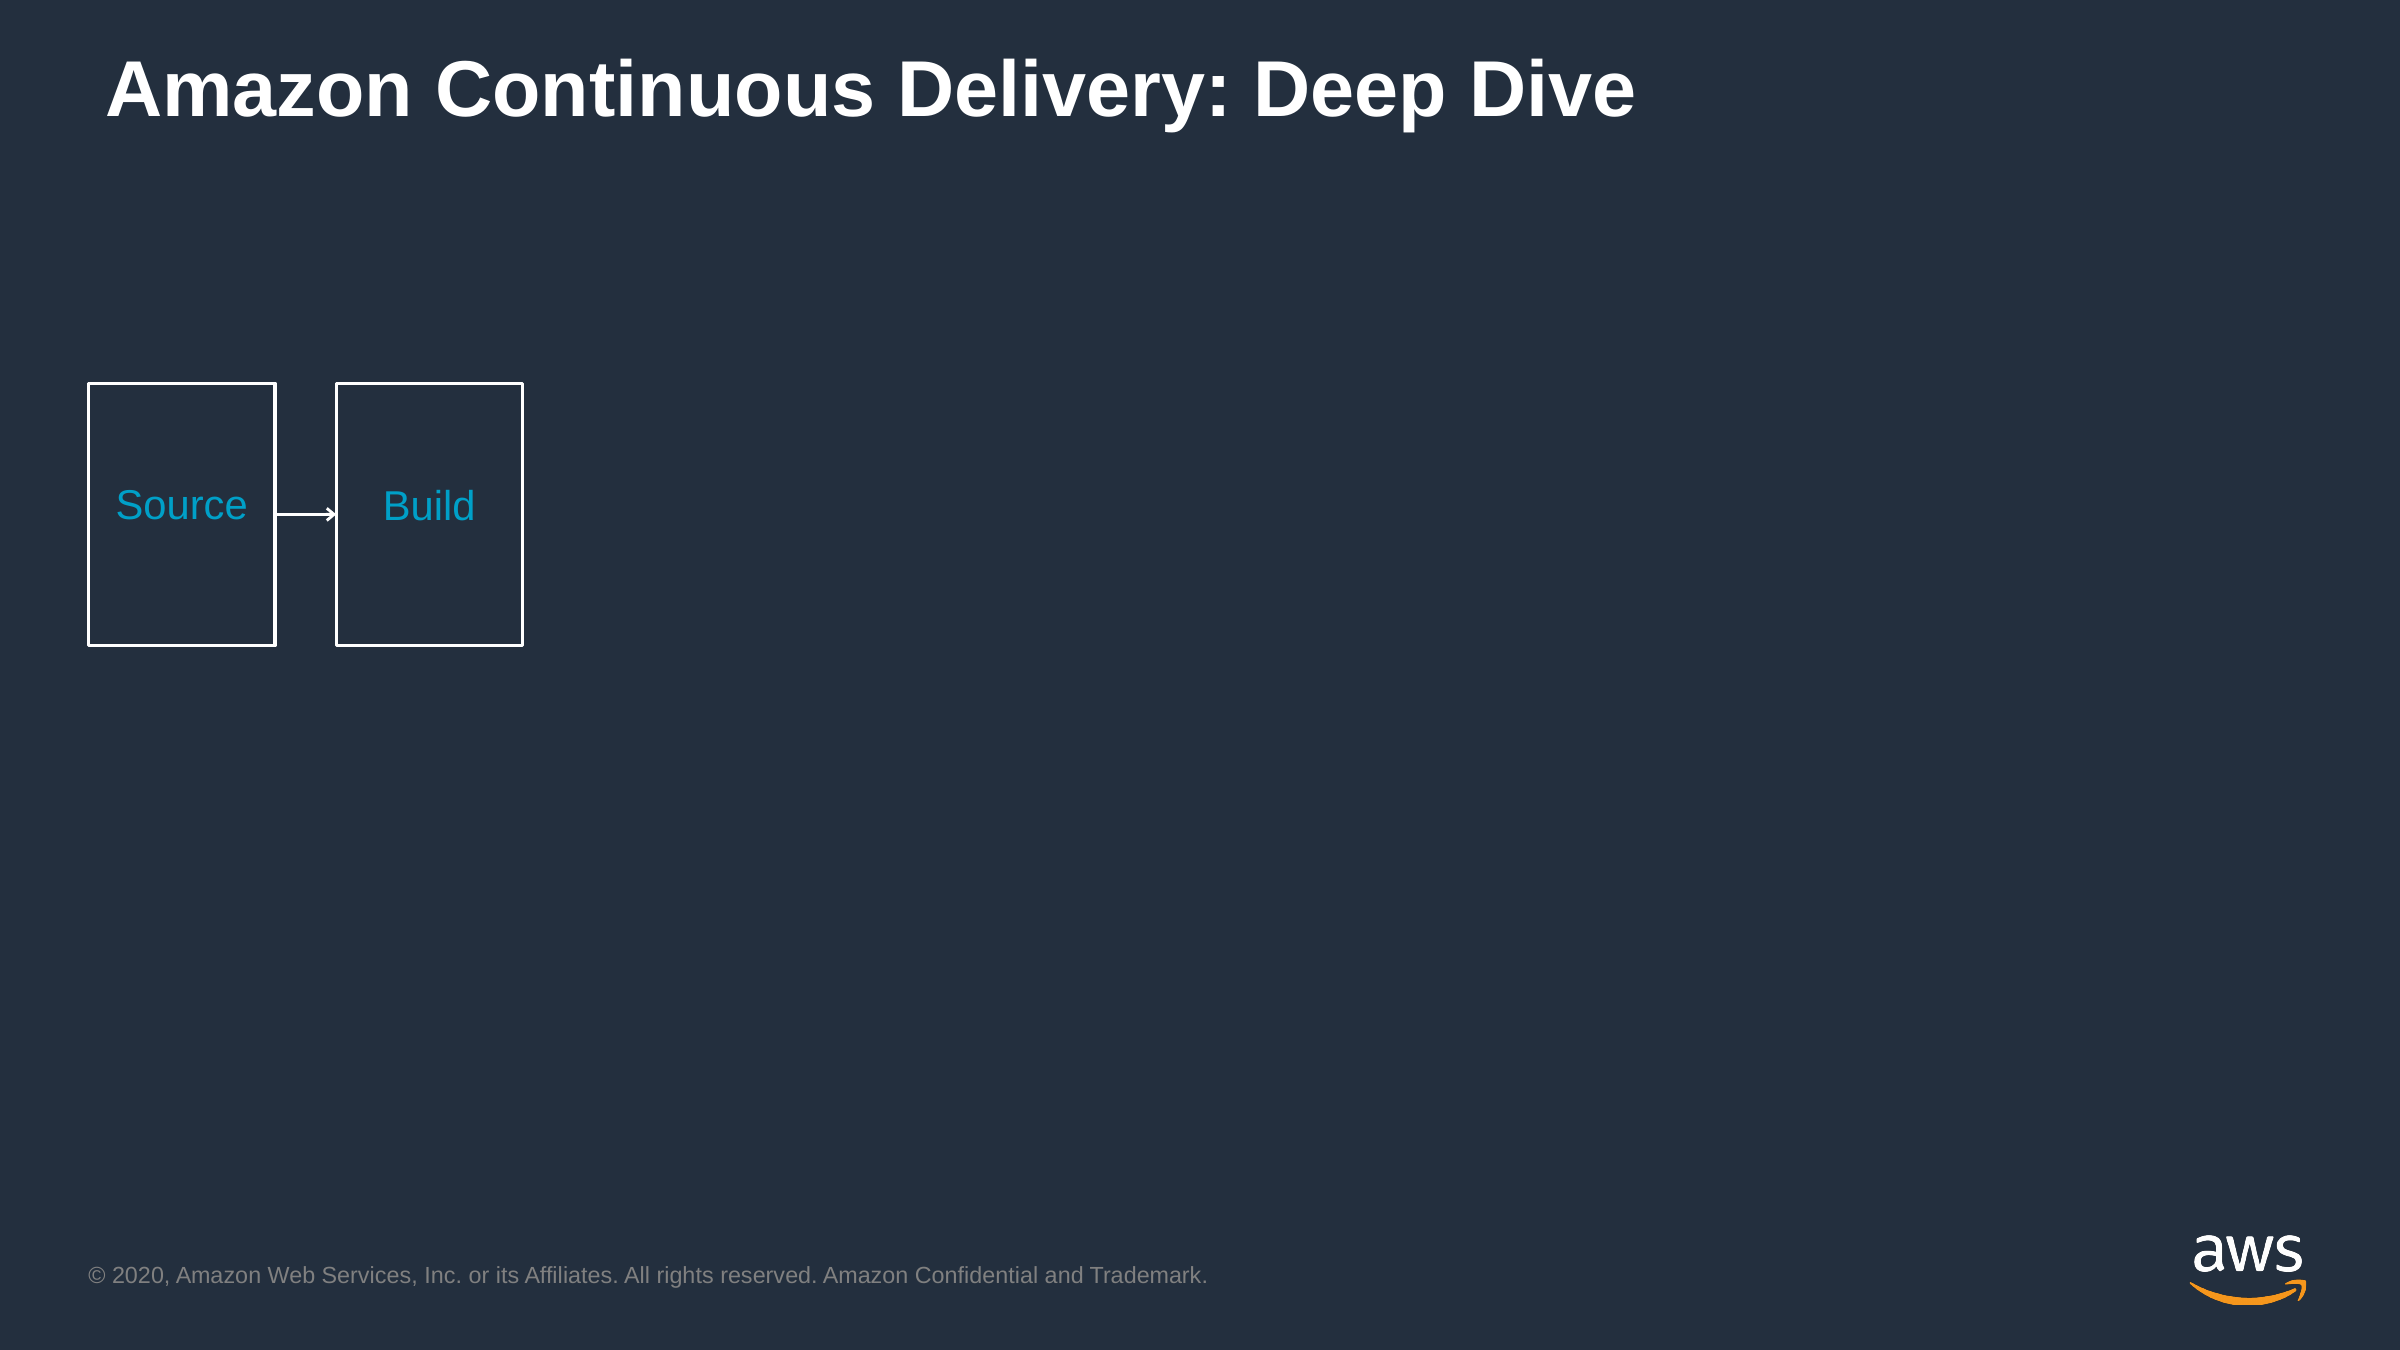

# Amazon Continuous Delivery: Deep Dive

Source
Build